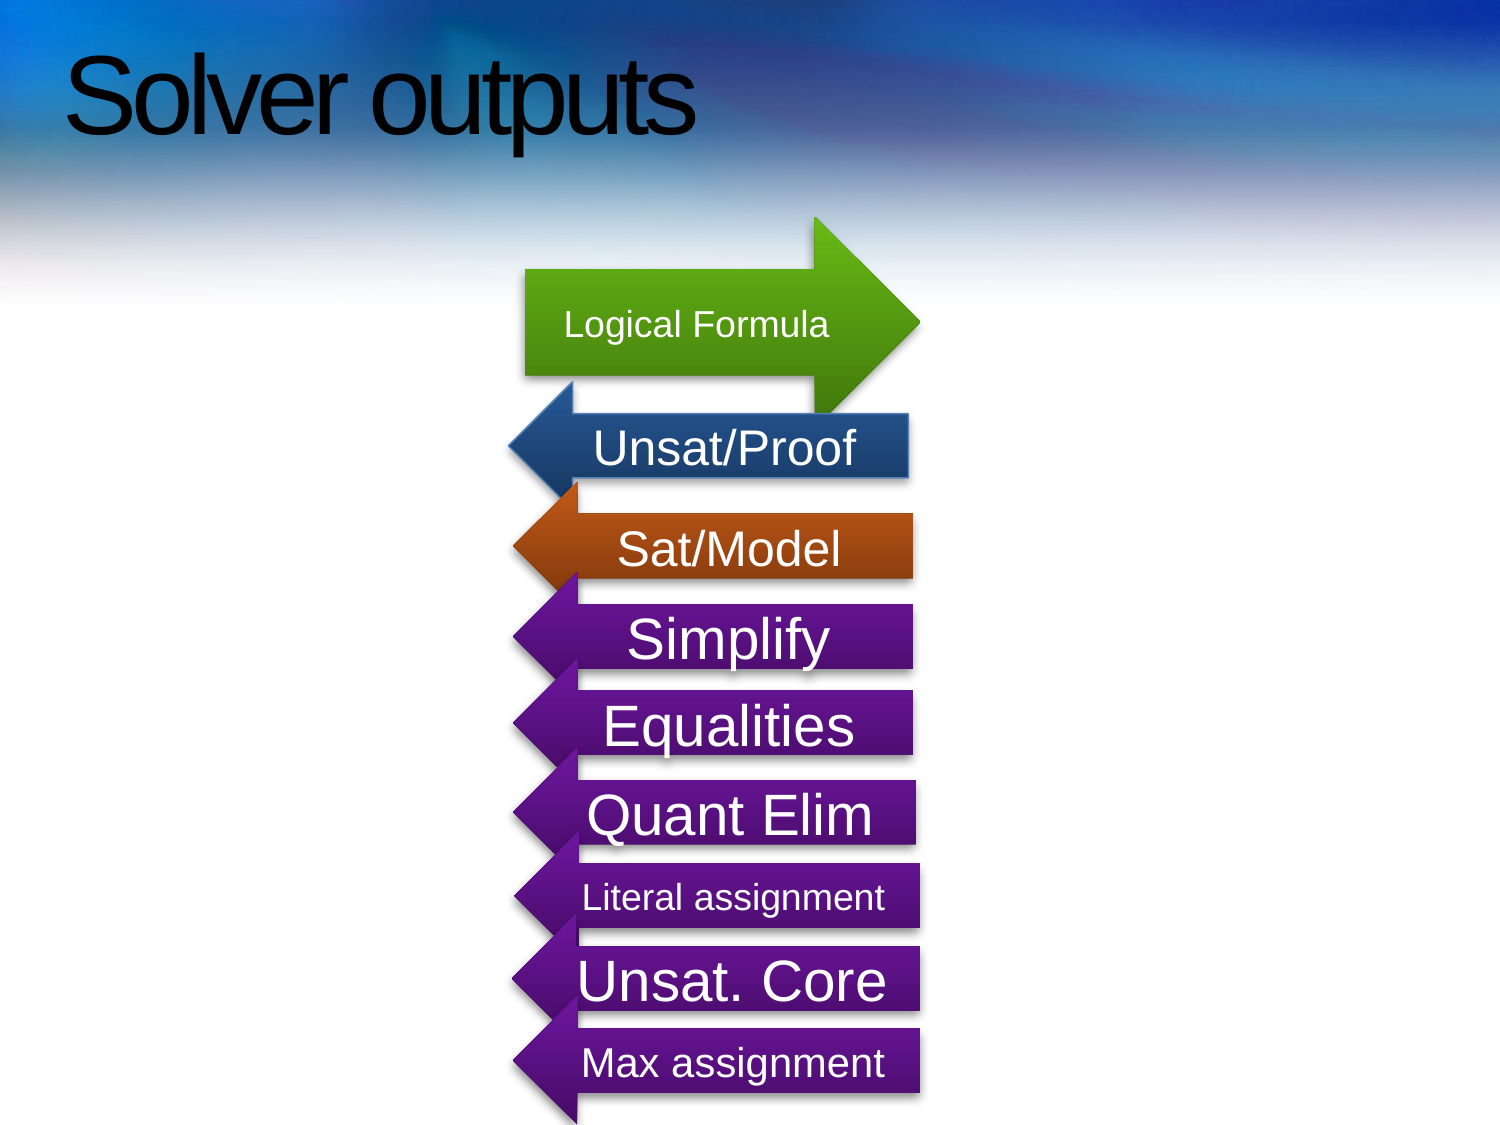

# Solver outputs
Logical Formula
Unsat/Proof
Sat/Model
Simplify
Equalities
Quant Elim
Literal assignment
Unsat. Core
Max assignment